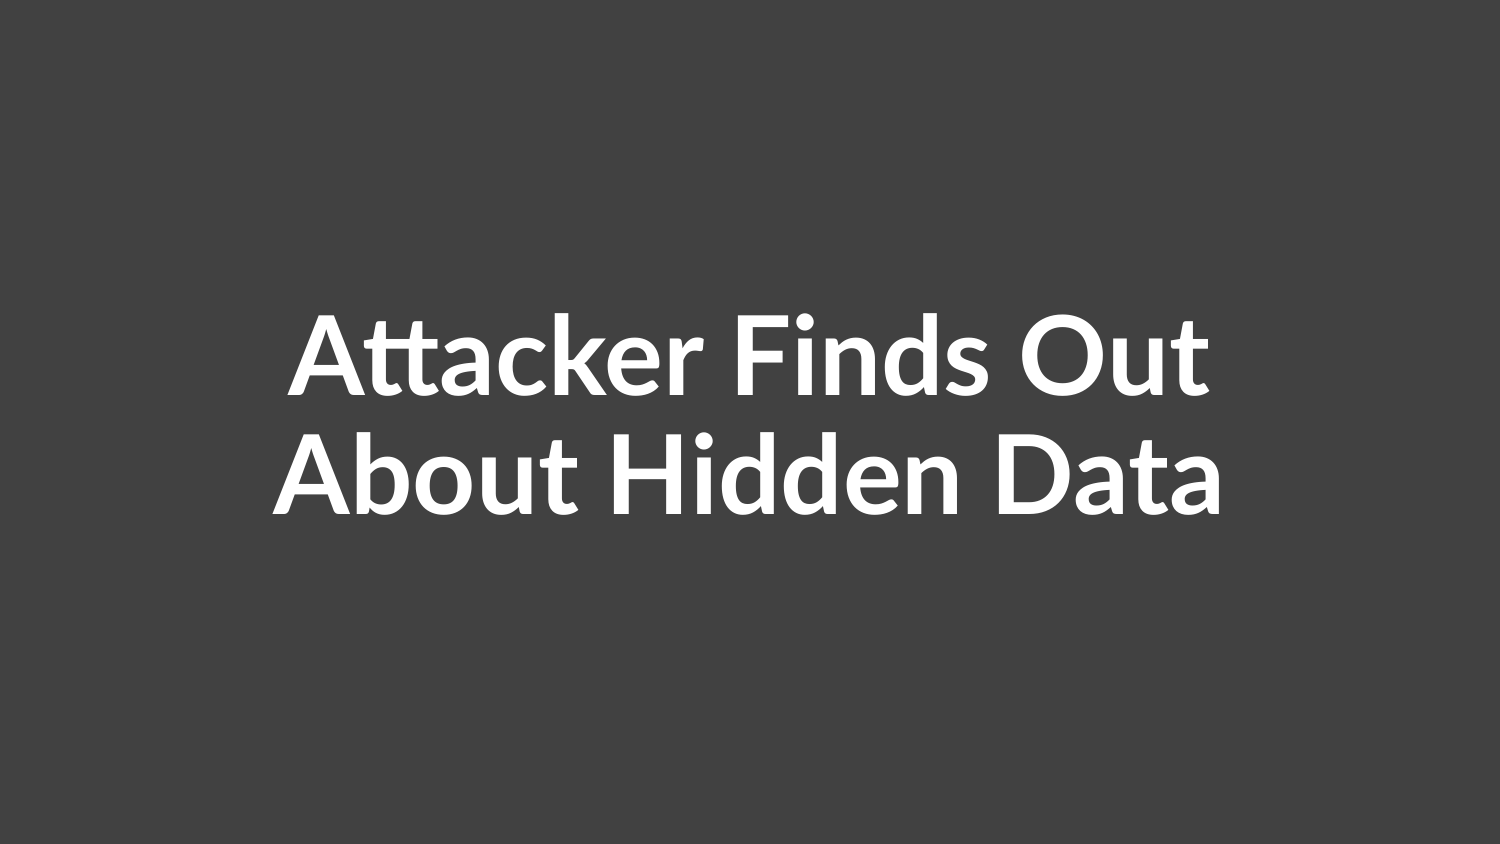

# Attacker Finds Out About Hidden Data